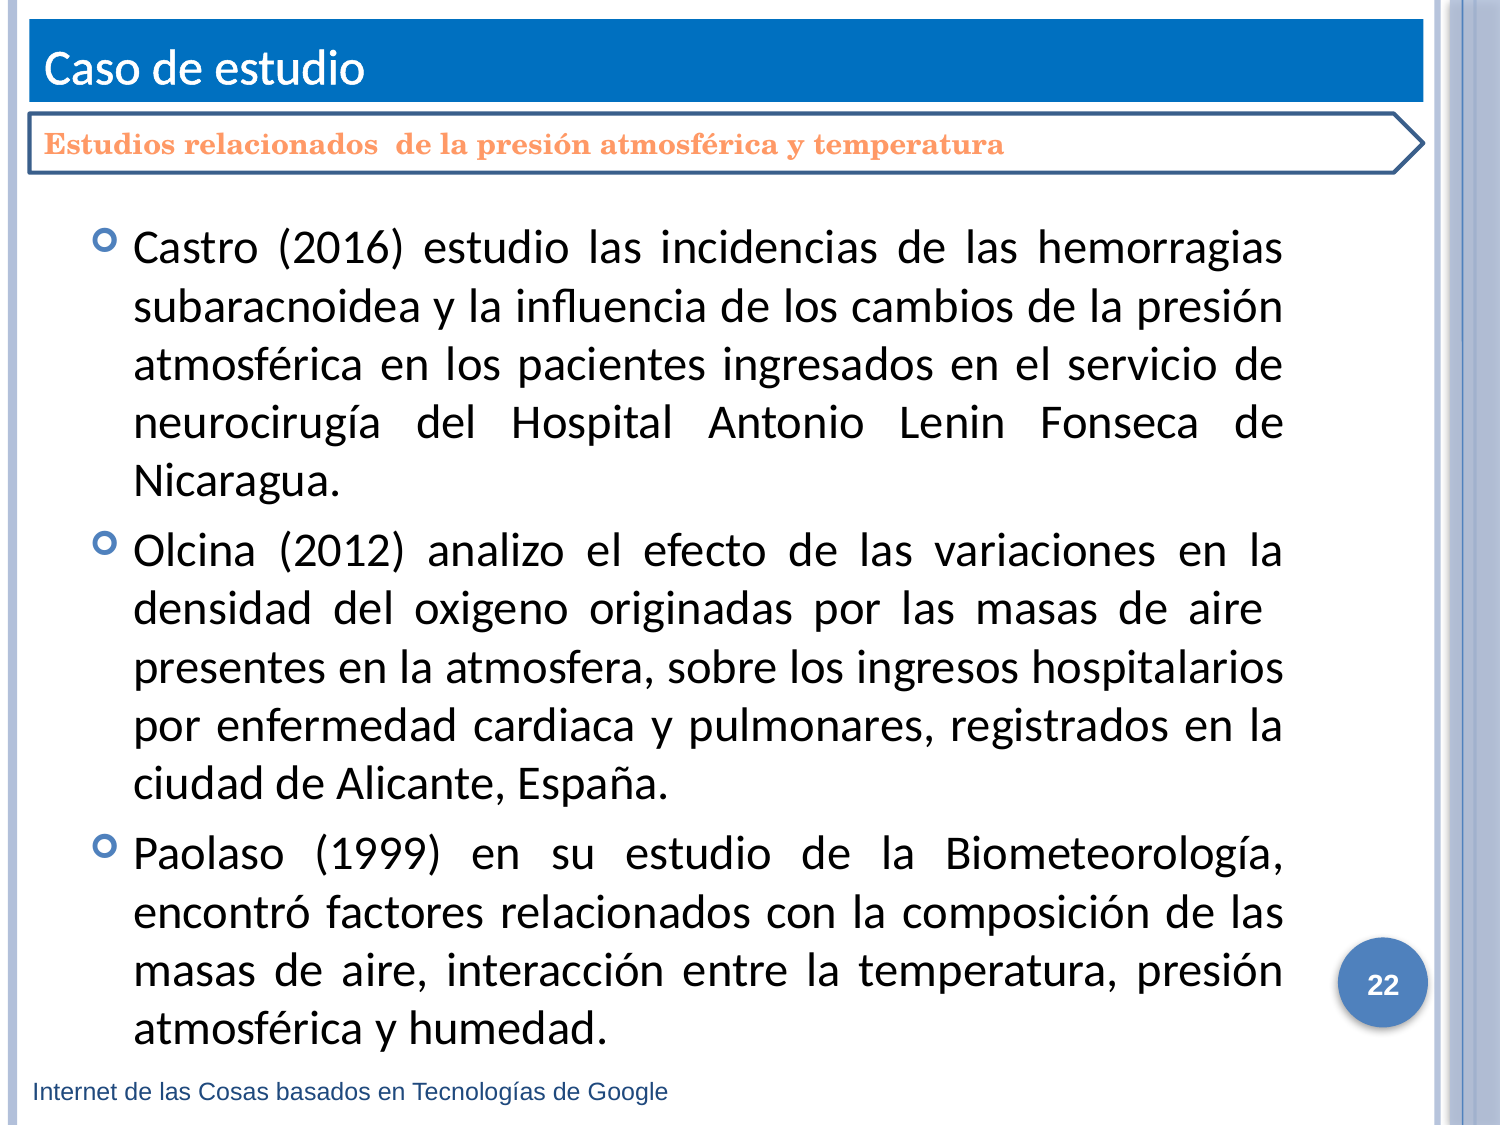

# Caso de estudio
Estudios relacionados  de la presión atmosférica y temperatura
Castro (2016) estudio las incidencias de las hemorragias subaracnoidea y la influencia de los cambios de la presión atmosférica en los pacientes ingresados en el servicio de neurocirugía del Hospital Antonio Lenin Fonseca de Nicaragua.
Olcina (2012) analizo el efecto de las variaciones en la densidad del oxigeno originadas por las masas de aire  presentes en la atmosfera, sobre los ingresos hospitalarios por enfermedad cardiaca y pulmonares, registrados en la ciudad de Alicante, España.
Paolaso (1999) en su estudio de la Biometeorología, encontró factores relacionados con la composición de las masas de aire, interacción entre la temperatura, presión atmosférica y humedad.

22
Internet de las Cosas basados en Tecnologías de Google